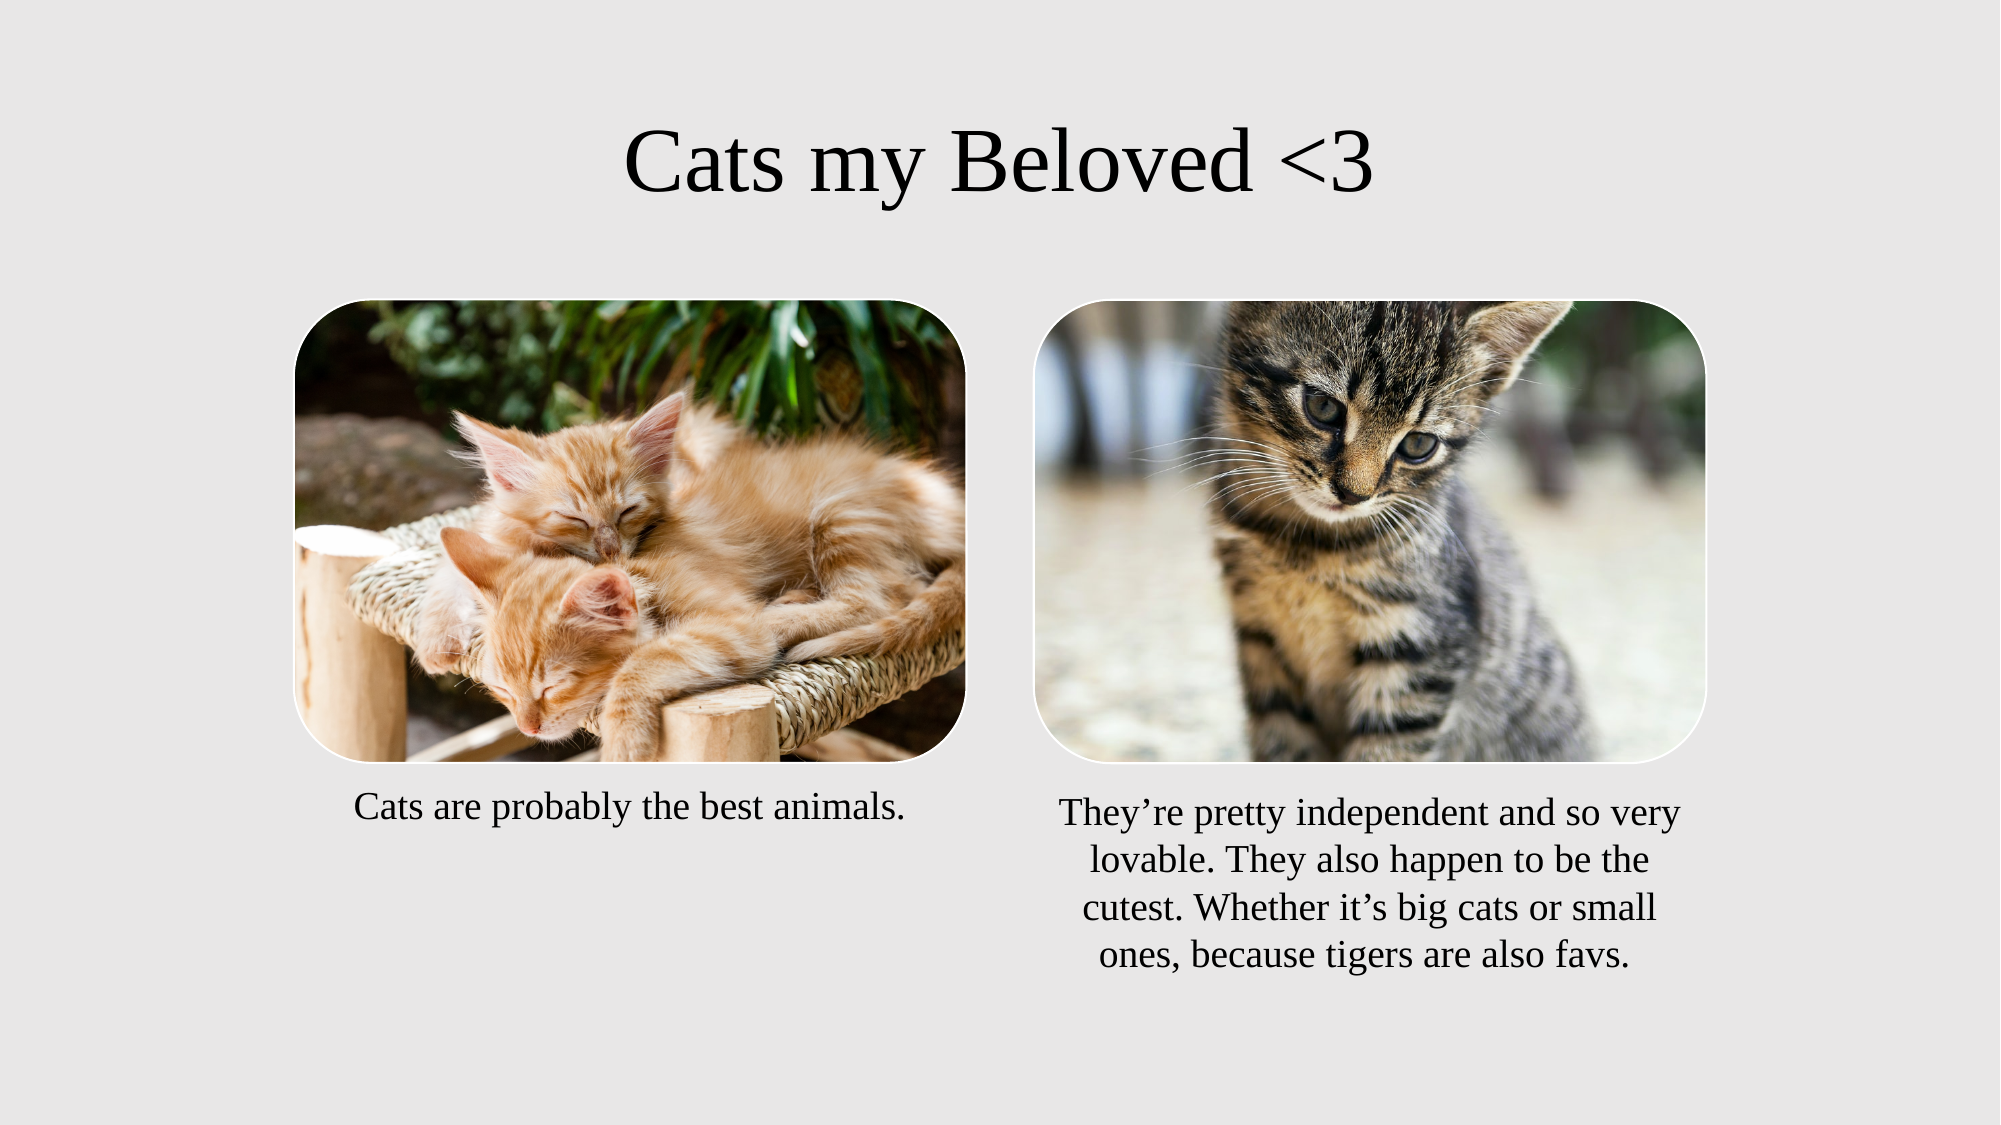

# Cats my Beloved <3
Cats are probably the best animals.

They’re pretty independent and so very lovable. They also happen to be the cutest. Whether it’s big cats or small ones, because tigers are also favs.